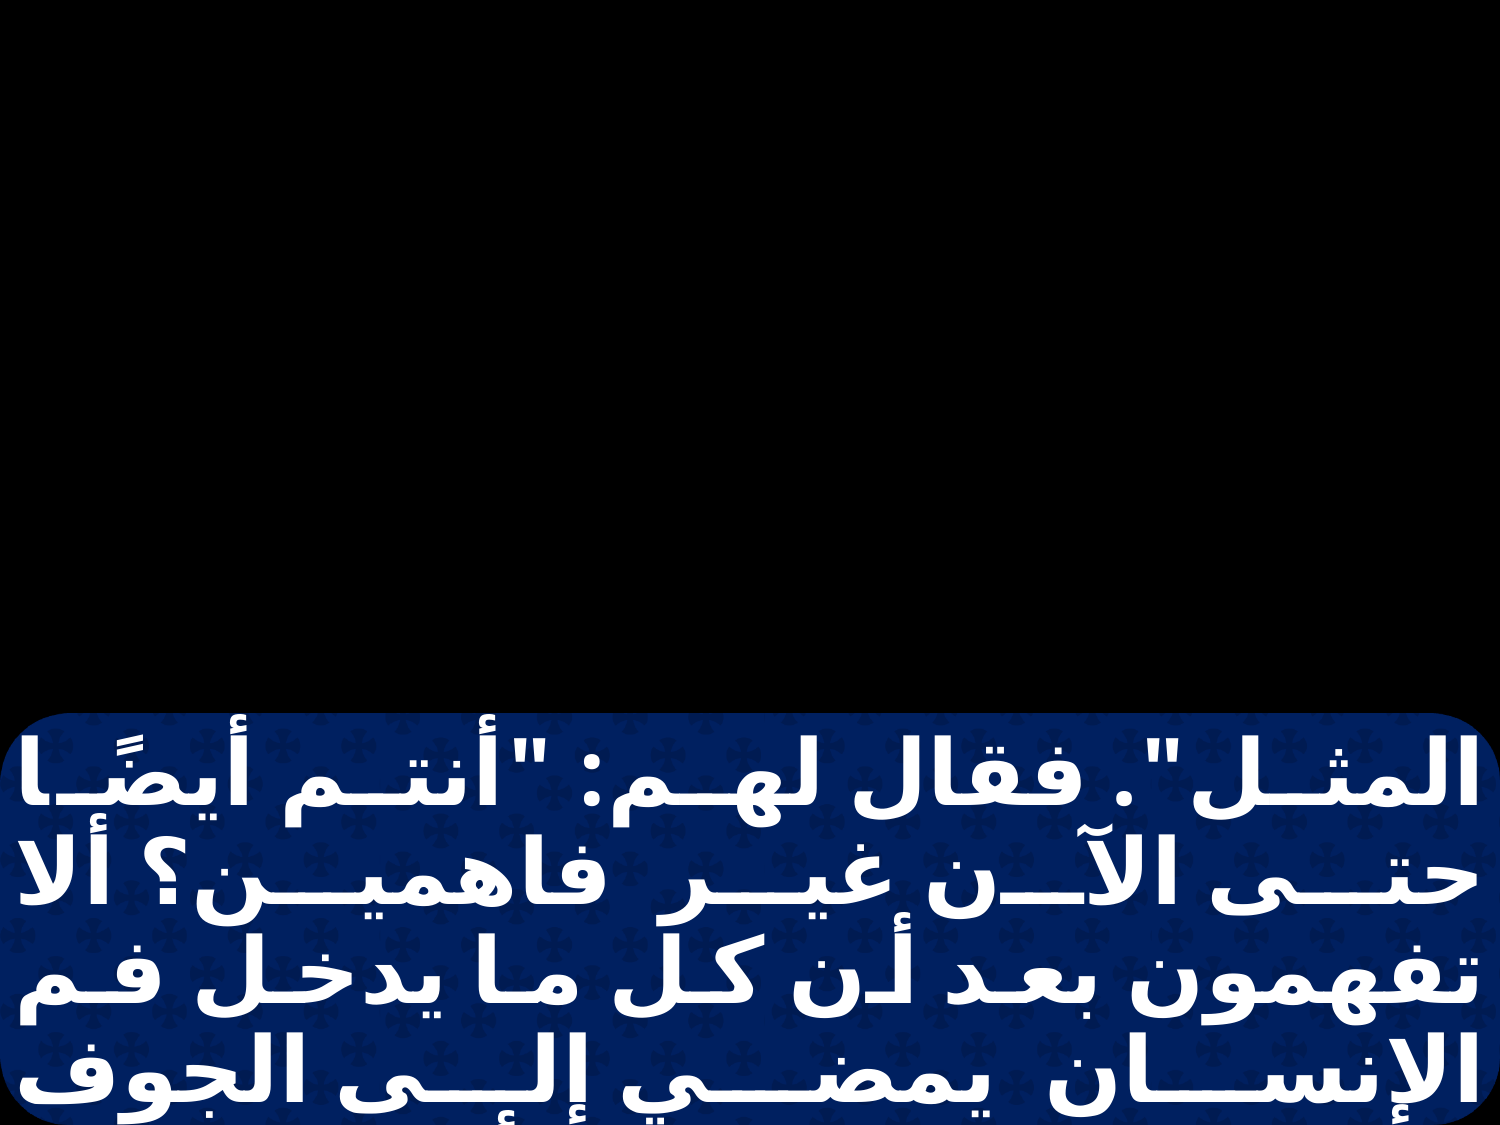

المثل". فقال لهم: "أنتم أيضًا حتى الآن غير  فاهمين؟ ألا تفهمون بعد أن كل ما يدخل فم الإنسان  يمضي إلى الجوف ويندفع إلى المخرج؟ وأما ما  يخرج من الفم فمن القلب يخرج، وذلك ينجس